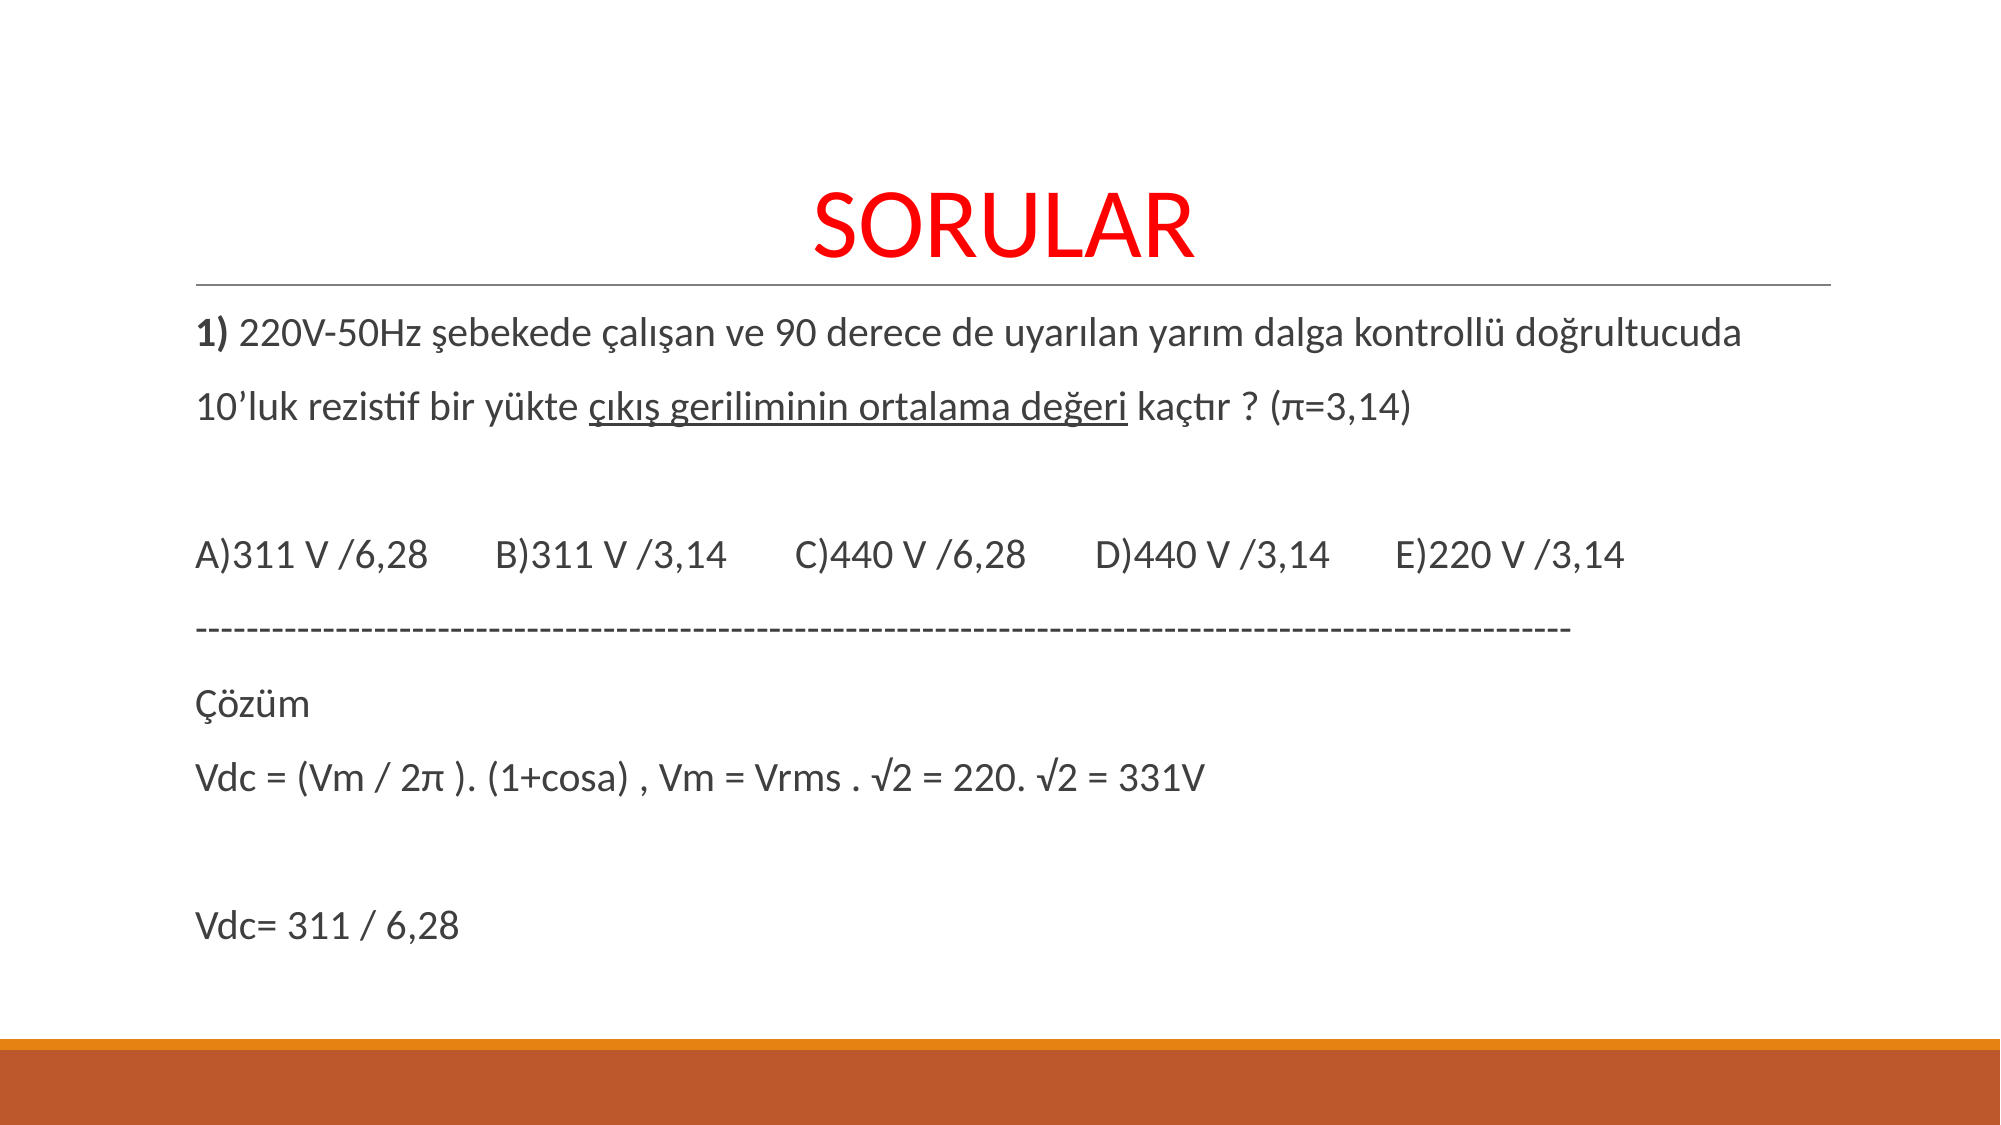

# SORULAR
1) 220V-50Hz şebekede çalışan ve 90 derece de uyarılan yarım dalga kontrollü doğrultucuda
10’luk rezistif bir yükte çıkış geriliminin ortalama değeri kaçtır ? (π=3,14)

A)311 V /6,28	B)311 V /3,14	C)440 V /6,28	D)440 V /3,14	E)220 V /3,14
------------------------------------------------------------------------------------------------------------
Çözüm
Vdc = (Vm / 2π ). (1+cosa) , Vm = Vrms . √2 = 220. √2 = 331V

Vdc= 311 / 6,28